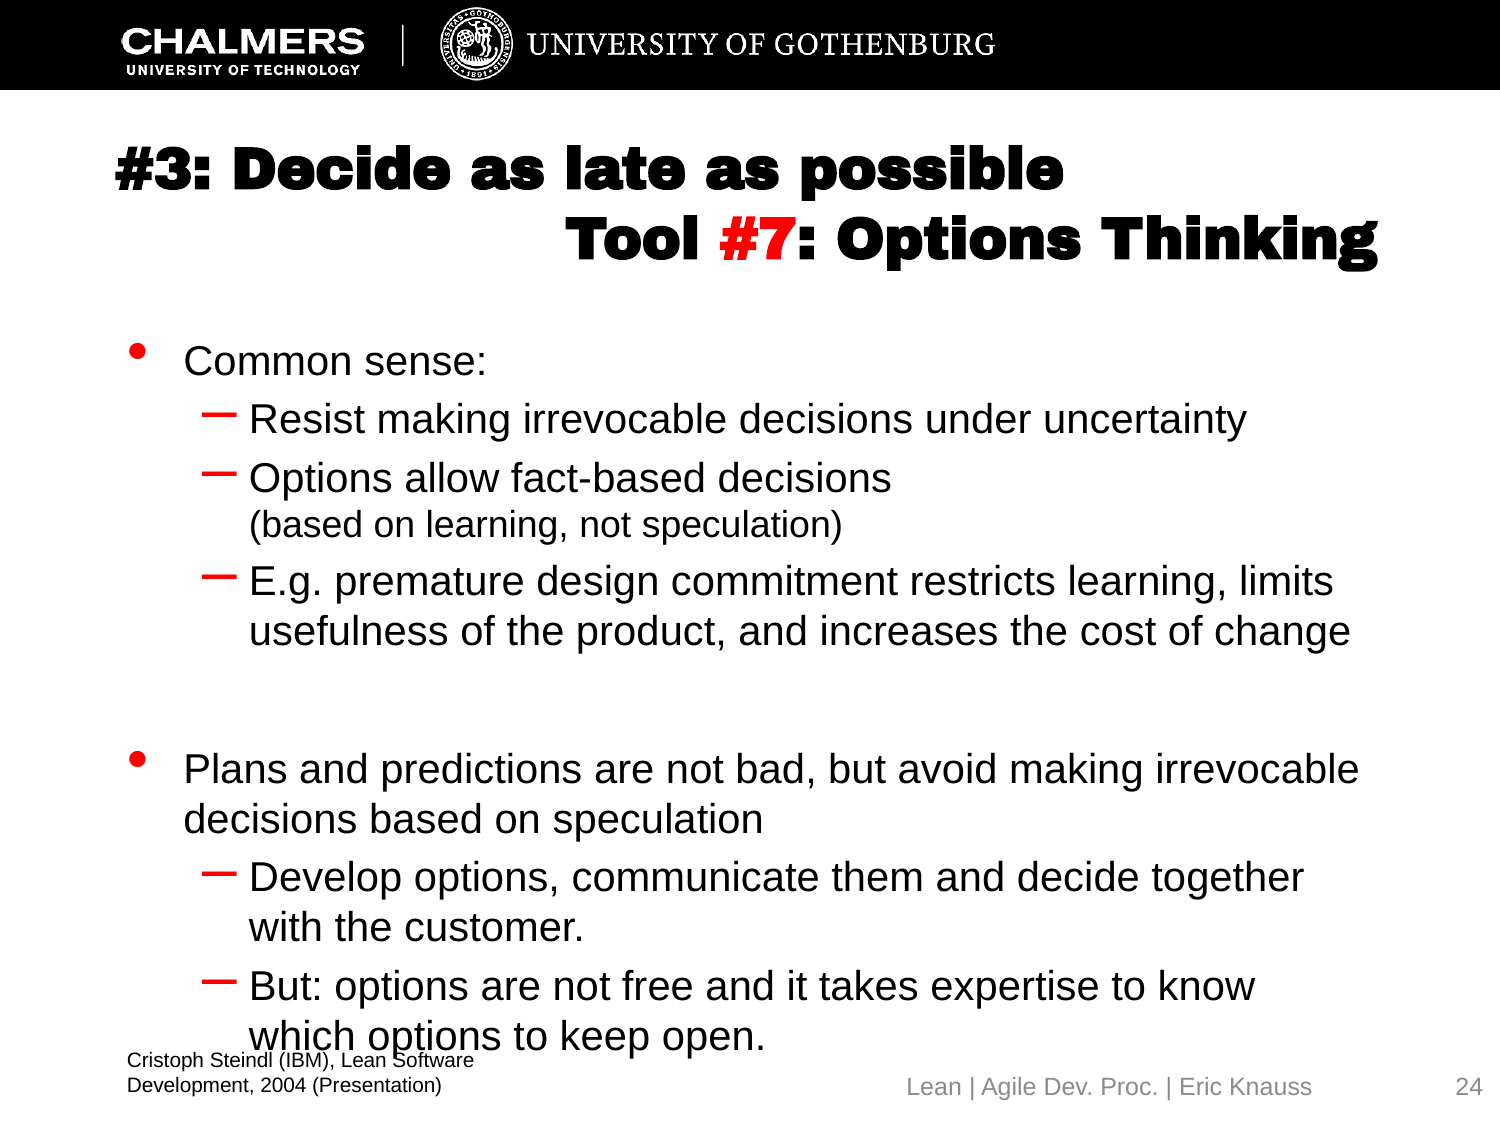

# #3: Decide as late as possible Tool #7: Options Thinking
Common sense:
Resist making irrevocable decisions under uncertainty
Options allow fact-based decisions
(based on learning, not speculation)
E.g. premature design commitment restricts learning, limits usefulness of the product, and increases the cost of change

Plans and predictions are not bad, but avoid making irrevocable decisions based on speculation
Develop options, communicate them and decide together with the customer.
But: options are not free and it takes expertise to know which options to keep open.

Cristoph Steindl (IBM), Lean Software Development, 2004 (Presentation)
24
Lean | Agile Dev. Proc. | Eric Knauss